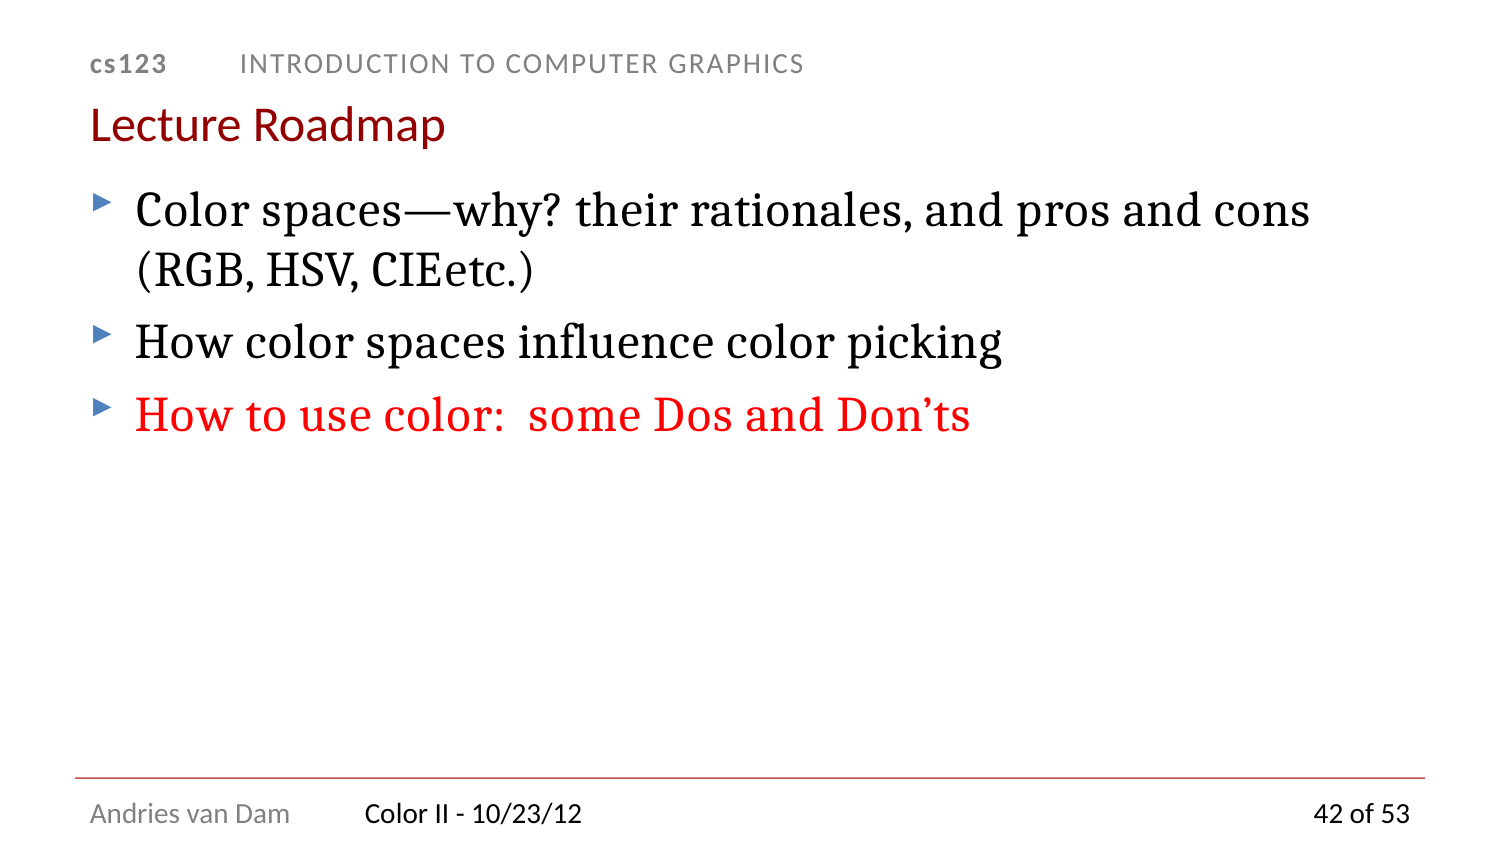

# Lecture Roadmap
Color spaces—why? their rationales, and pros and cons (RGB, HSV, CIEetc.)
How color spaces influence color picking
How to use color:  some Dos and Don’ts

Color II - 10/23/12
42 of 53